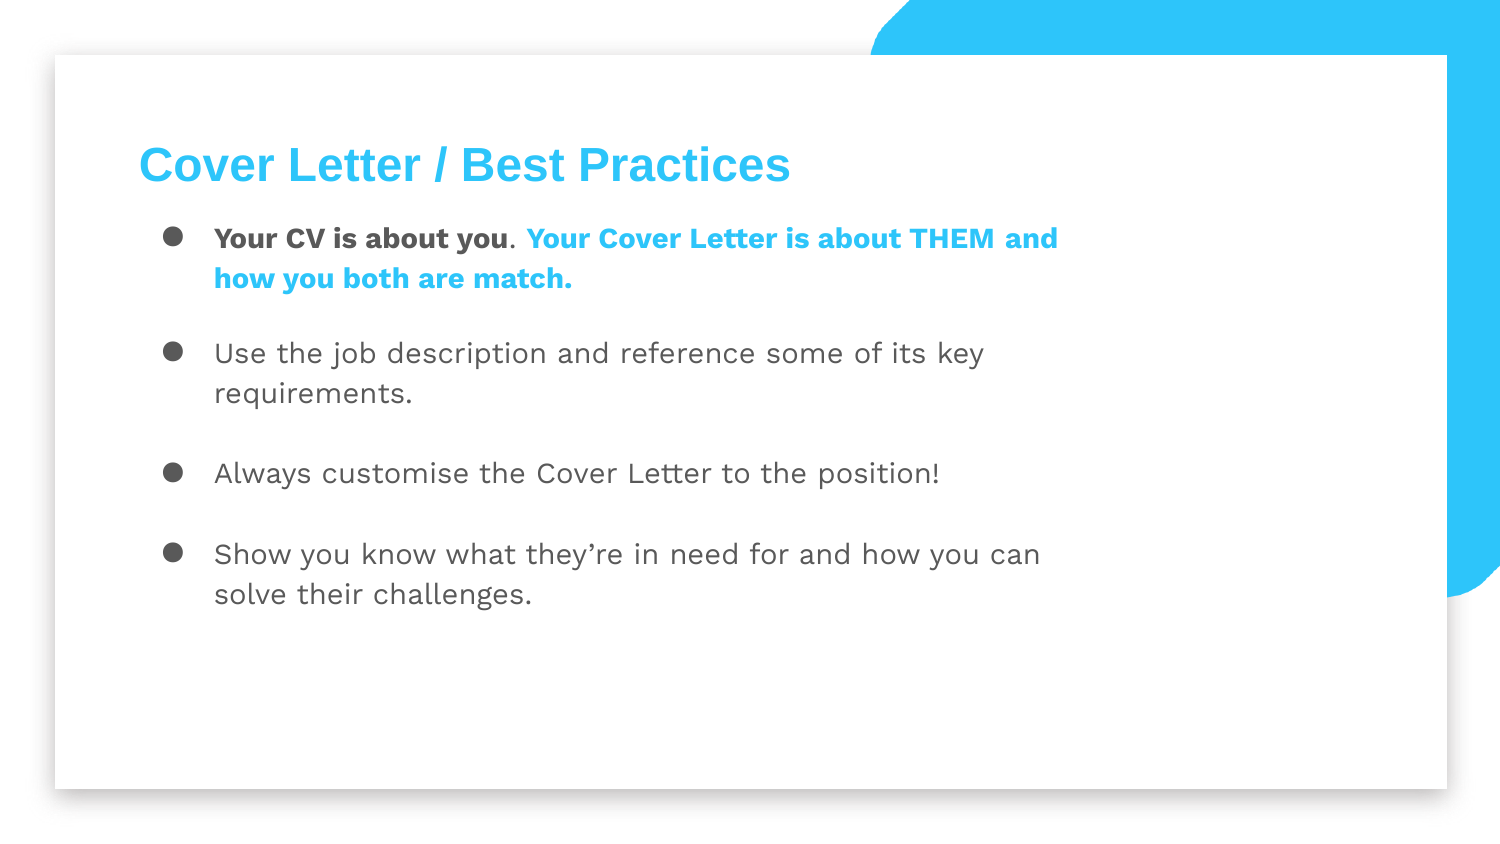

Cover Letter / Best Practices
Your CV is about you. Your Cover Letter is about THEM and how you both are match.
Use the job description and reference some of its key requirements.
Always customise the Cover Letter to the position!
Show you know what they’re in need for and how you can solve their challenges.